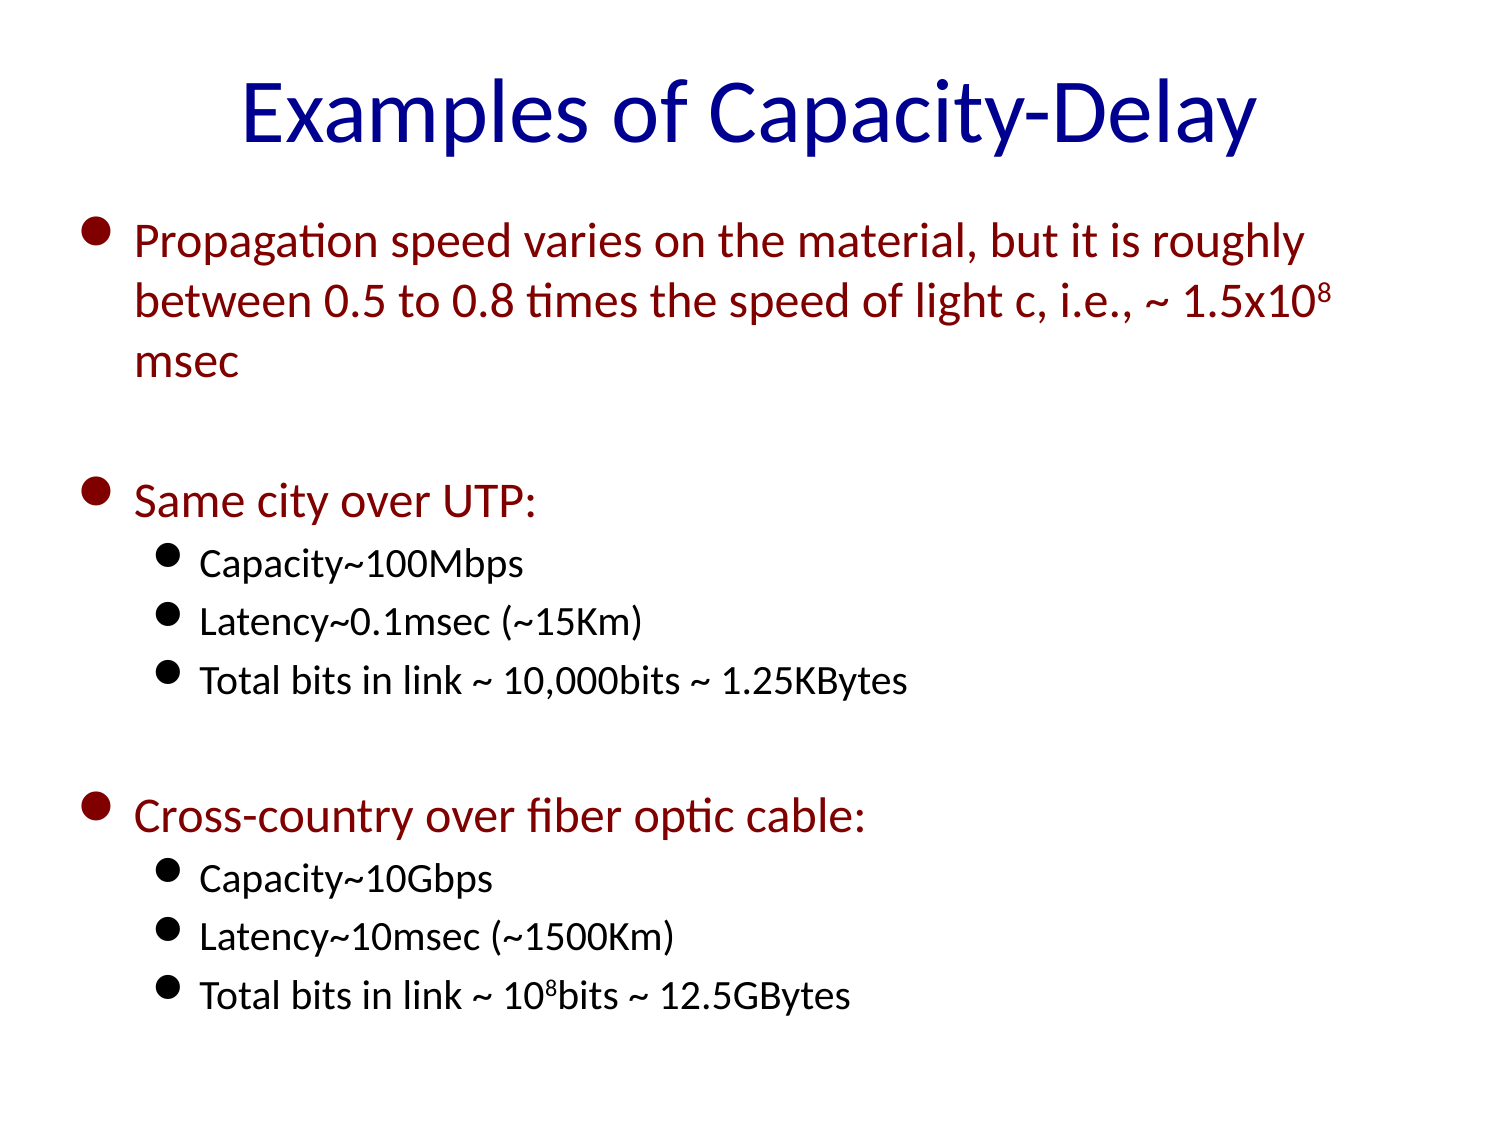

# Examples of Capacity-Delay
Propagation speed varies on the material, but it is roughly between 0.5 to 0.8 times the speed of light c, i.e., ~ 1.5x108 msec

Same city over UTP:
Capacity~100Mbps
Latency~0.1msec (~15Km)
Total bits in link ~ 10,000bits ~ 1.25KBytes

Cross-country over fiber optic cable:
Capacity~10Gbps
Latency~10msec (~1500Km)
Total bits in link ~ 108bits ~ 12.5GBytes